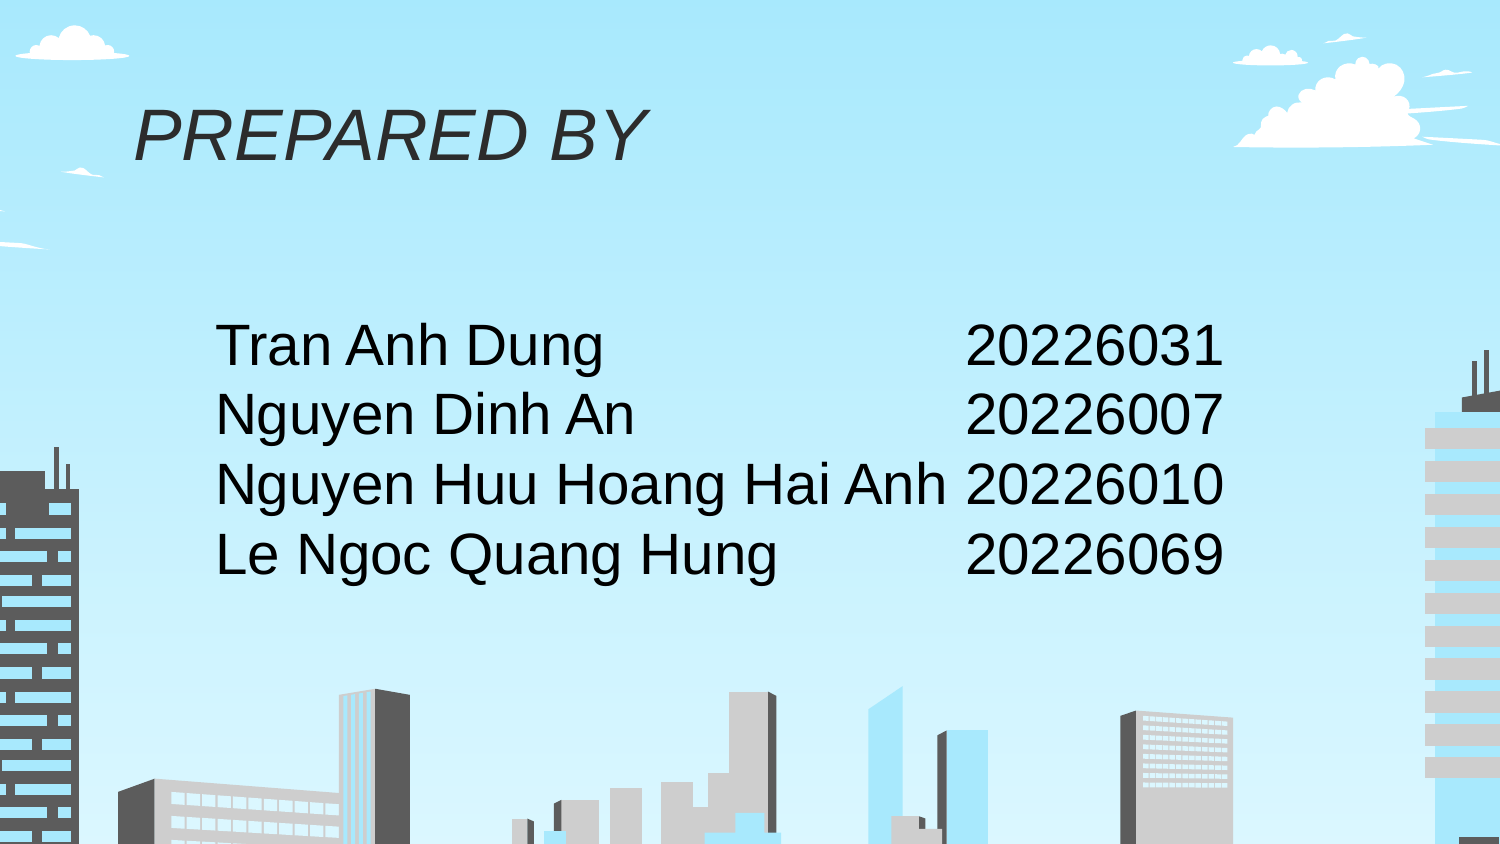

# PREPARED BY
Tran Anh Dung			20226031
Nguyen Dinh An			20226007
Nguyen Huu Hoang Hai Anh 	20226010
Le Ngoc Quang Hung 		20226069